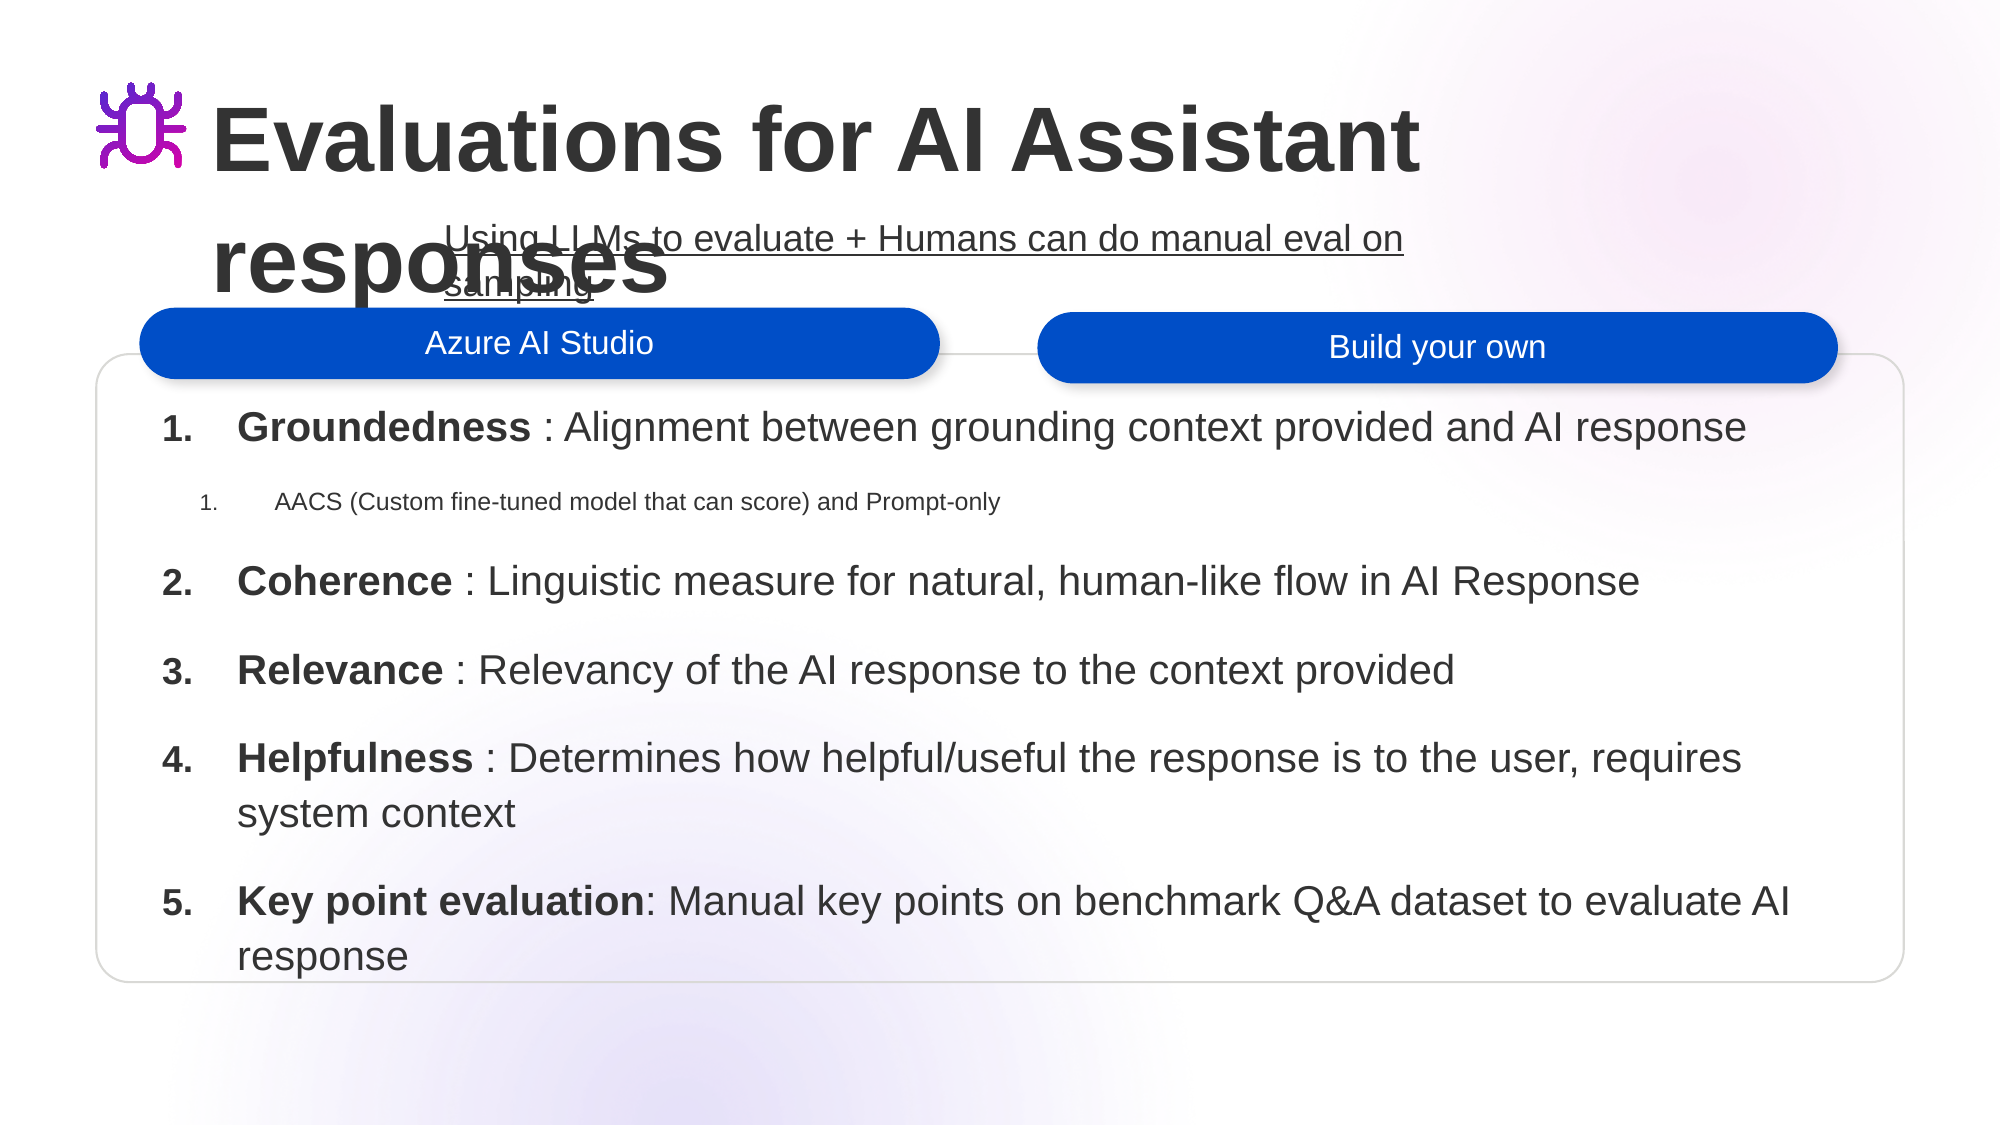

# Evaluations for AI Assistant responses

Using LLMs to evaluate + Humans can do manual eval on sampling
Azure AI Studio
Build your own

Groundedness : Alignment between grounding context provided and AI response
AACS (Custom fine-tuned model that can score) and Prompt-only
Coherence : Linguistic measure for natural, human-like flow in AI Response
Relevance : Relevancy of the AI response to the context provided
Helpfulness : Determines how helpful/useful the response is to the user, requires system context
Key point evaluation: Manual key points on benchmark Q&A dataset to evaluate AI response